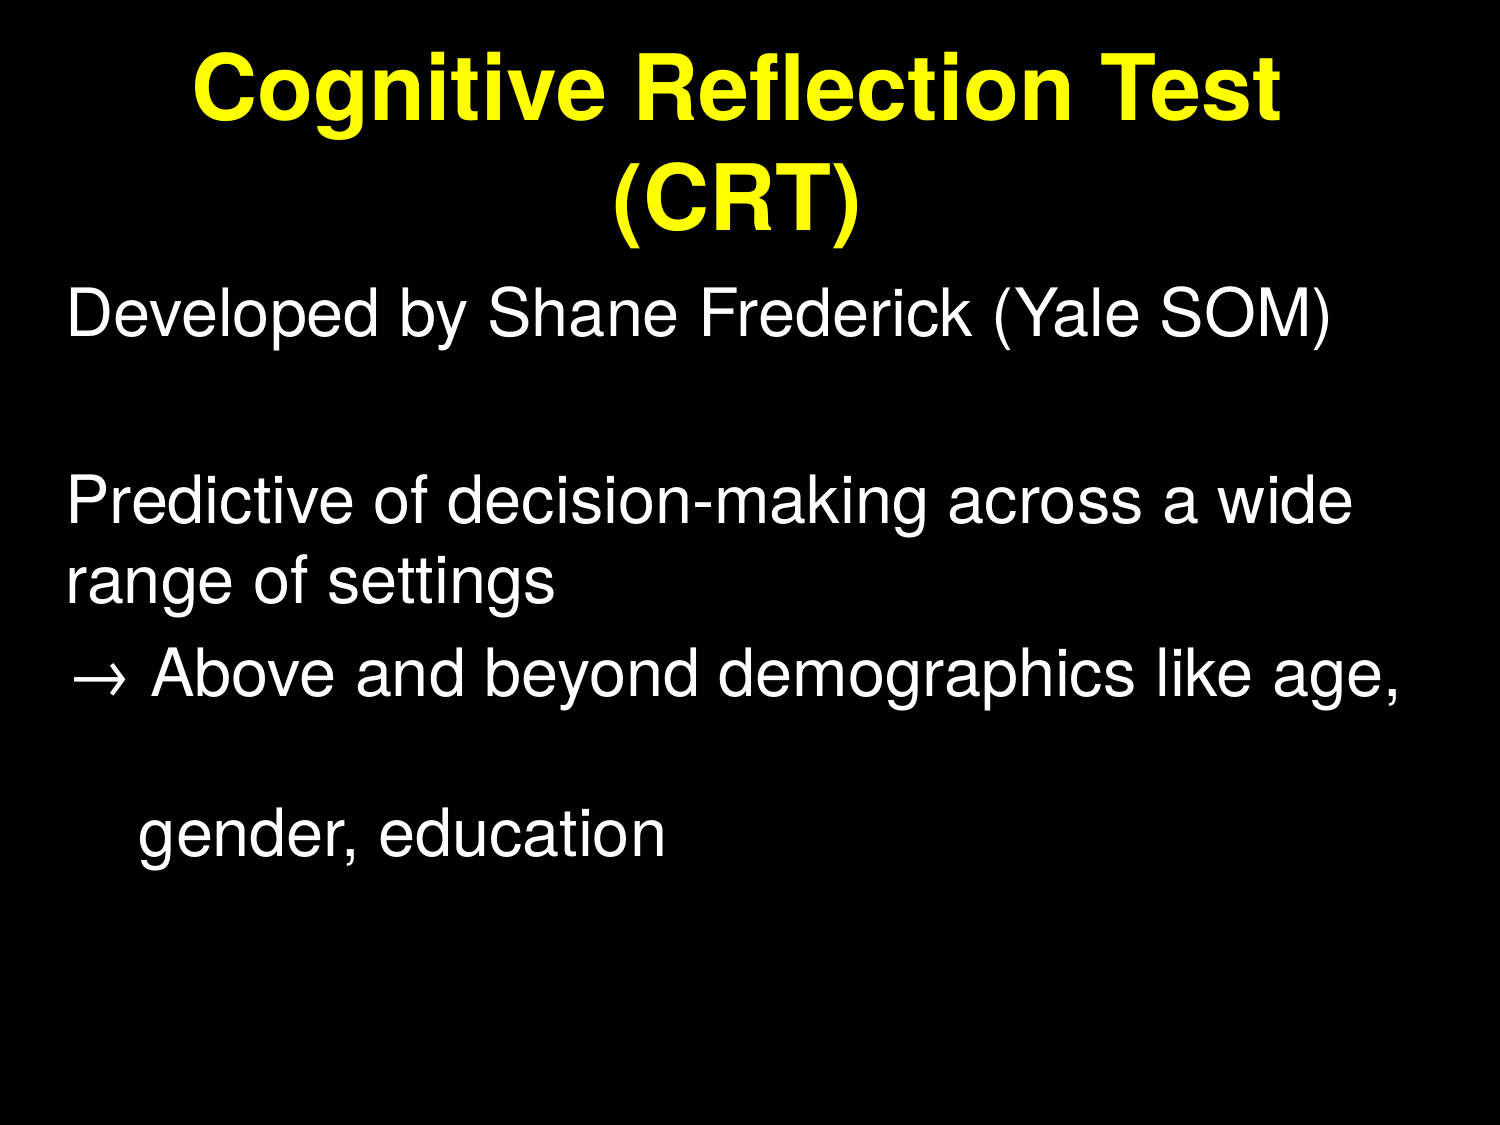

# Cognitive Reflection Test (CRT)
Developed by Shane Frederick (Yale SOM)

Predictive of decision-making across a wide range of settings
→ Above and beyond demographics like age,
    gender, education